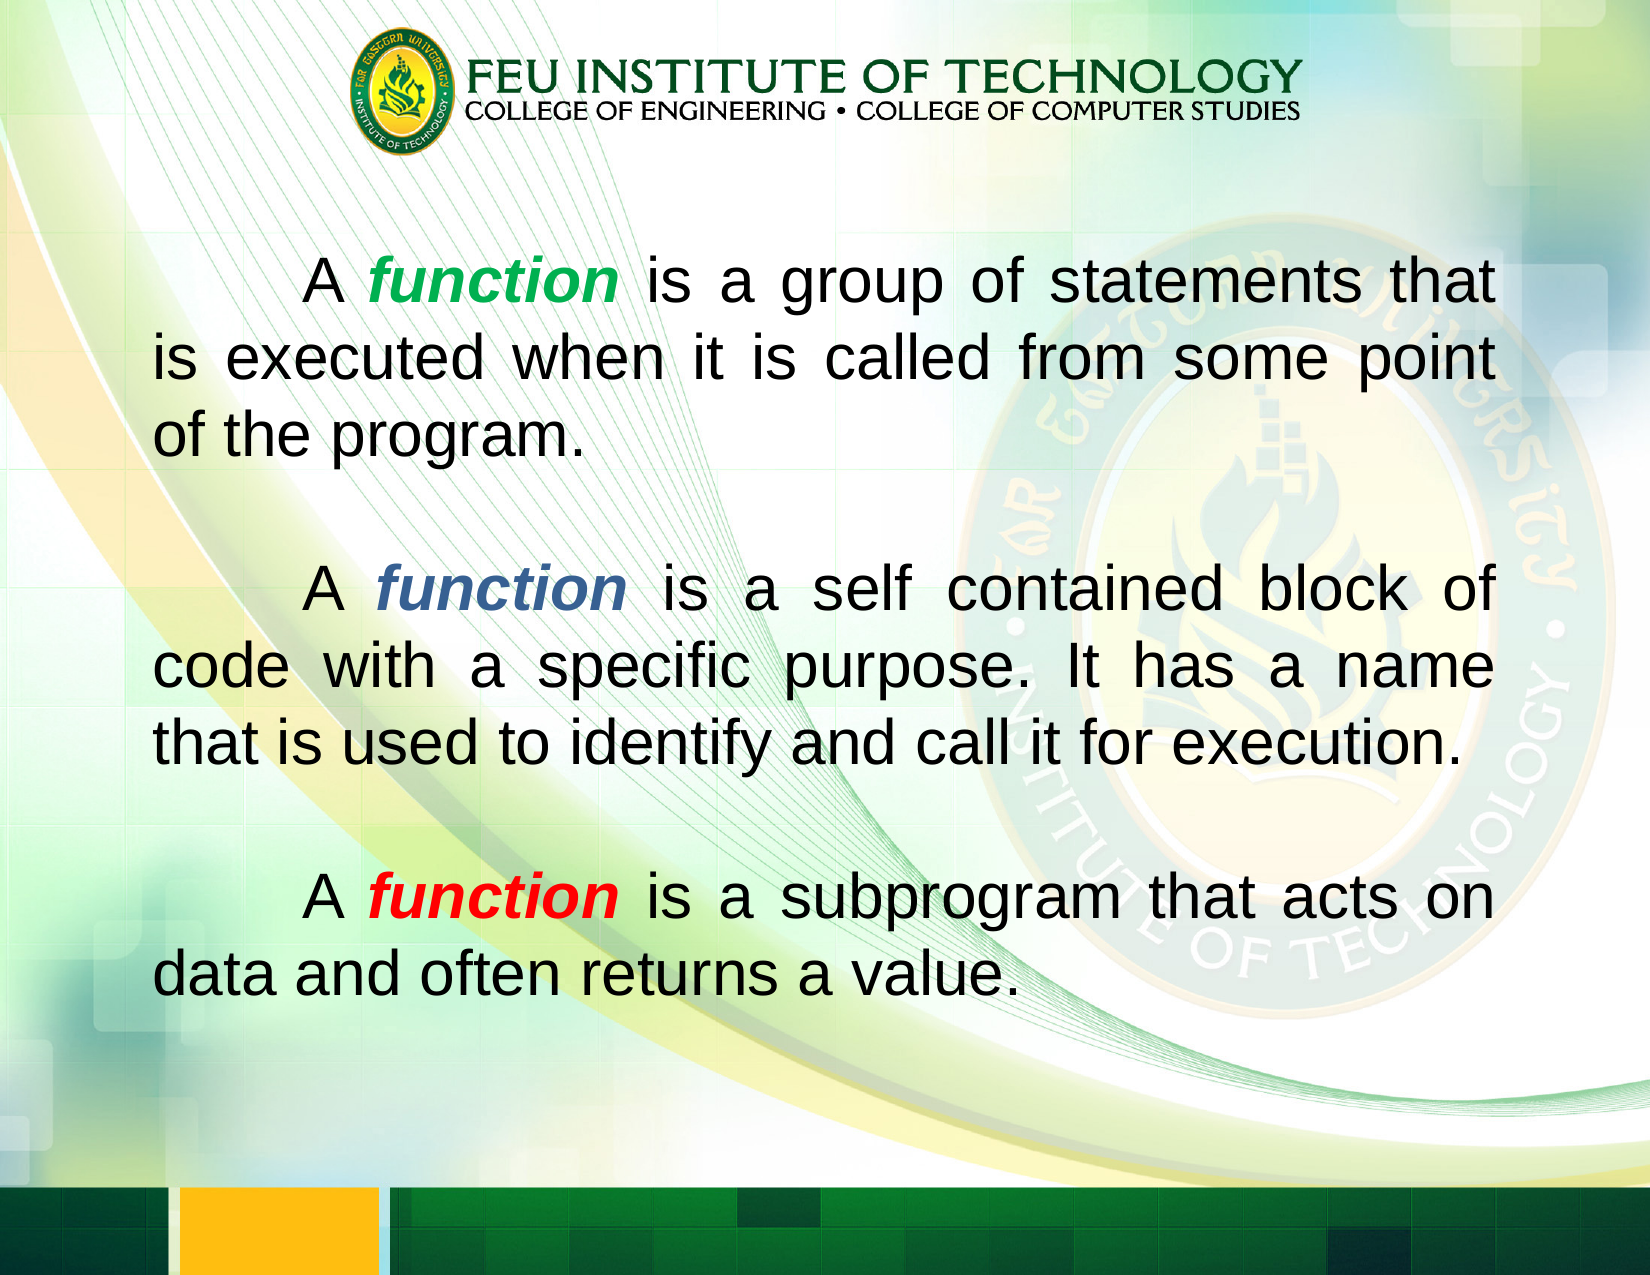

A function is a group of statements that is executed when it is called from some point of the program.

	A function is a self contained block of code with a specific purpose. It has a name that is used to identify and call it for execution.

	A function is a subprogram that acts on data and often returns a value.